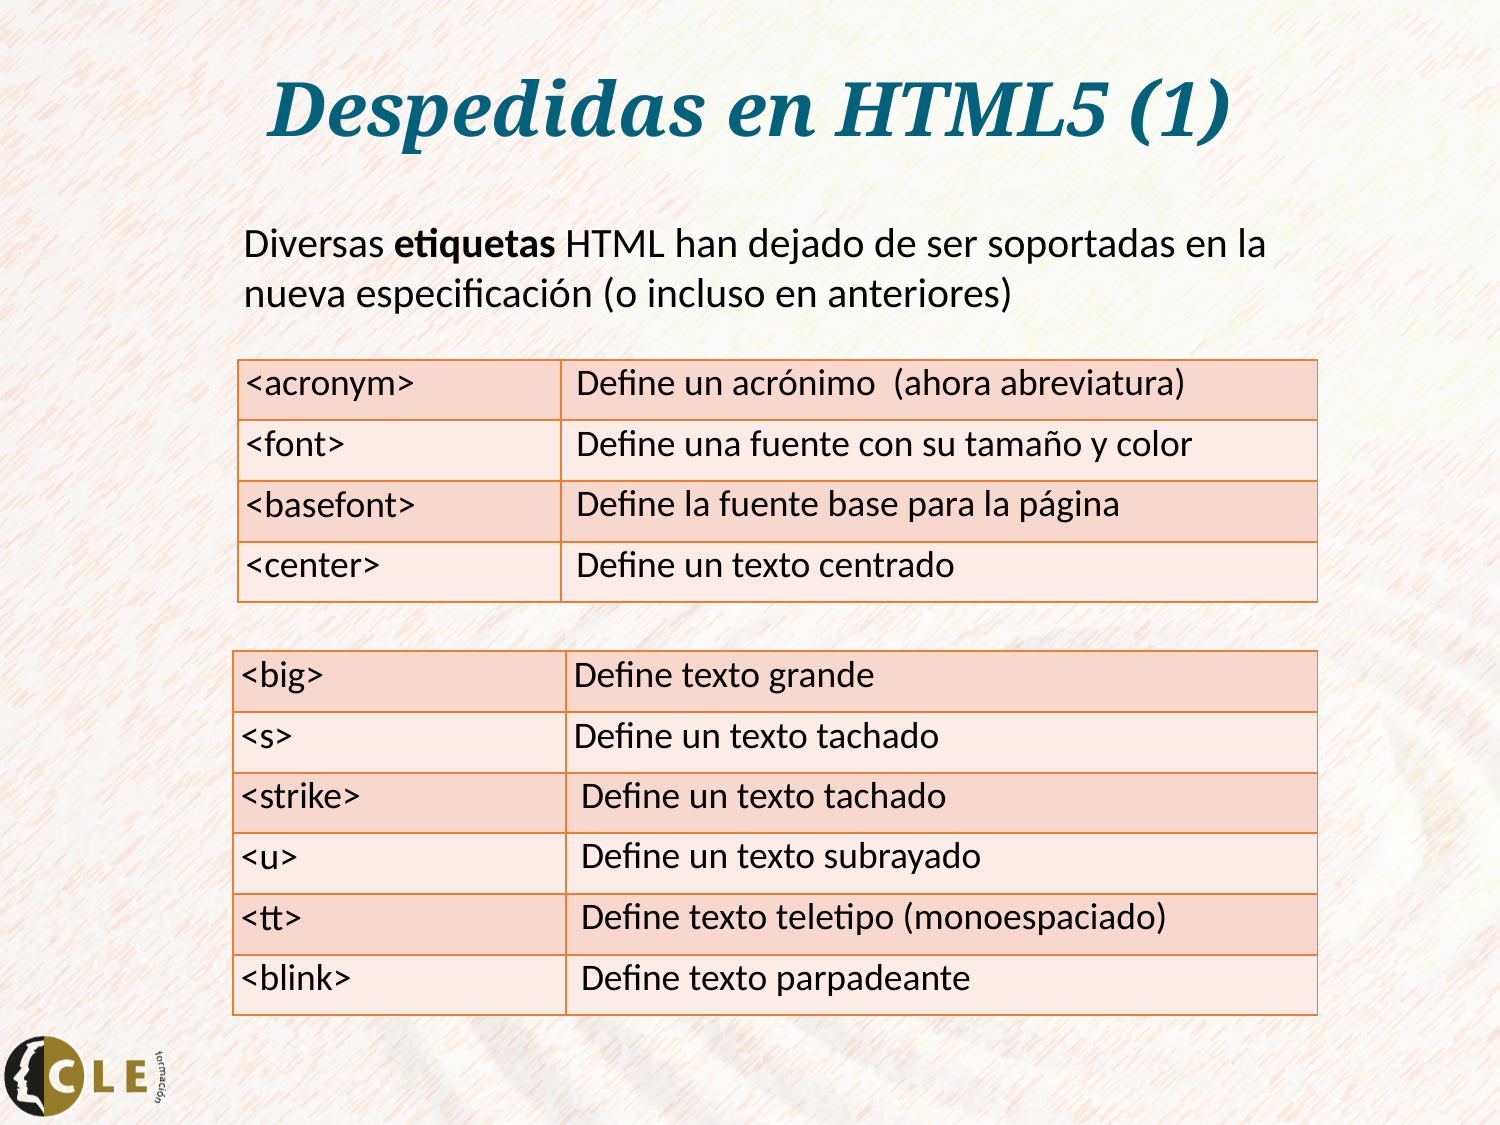

# Despedidas en HTML5 (1)
Diversas etiquetas HTML han dejado de ser soportadas en la nueva especificación (o incluso en anteriores)
| <acronym> | Define un acrónimo (ahora abreviatura) |
| --- | --- |
| <font> | Define una fuente con su tamaño y color |
| <basefont> | Define la fuente base para la página |
| <center> | Define un texto centrado |
| <big> | Define texto grande |
| --- | --- |
| <s> | Define un texto tachado |
| <strike> | Define un texto tachado |
| <u> | Define un texto subrayado |
| <tt> | Define texto teletipo (monoespaciado) |
| <blink> | Define texto parpadeante |